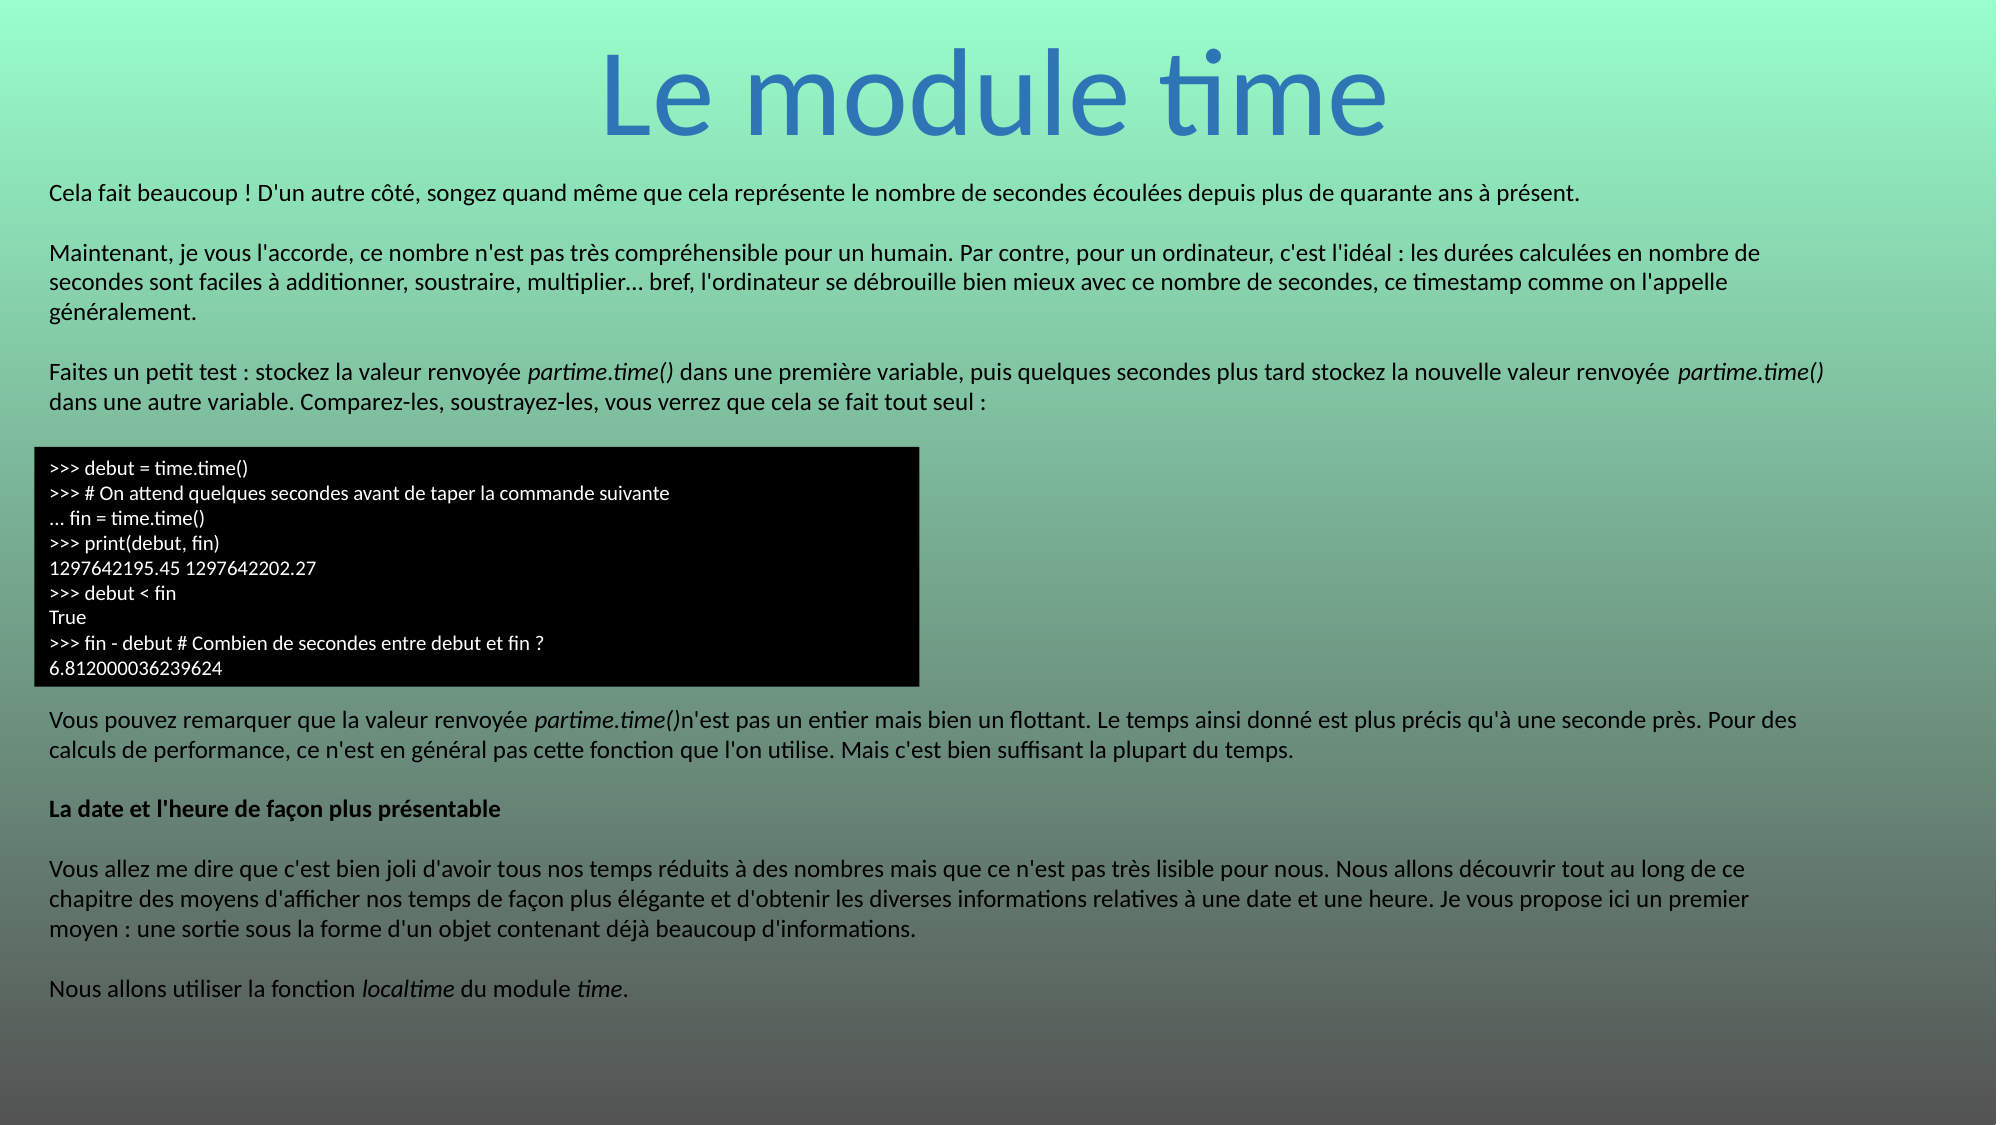

# Le module time

Cela fait beaucoup ! D'un autre côté, songez quand même que cela représente le nombre de secondes écoulées depuis plus de quarante ans à présent.

Maintenant, je vous l'accorde, ce nombre n'est pas très compréhensible pour un humain. Par contre, pour un ordinateur, c'est l'idéal : les durées calculées en nombre de secondes sont faciles à additionner, soustraire, multiplier… bref, l'ordinateur se débrouille bien mieux avec ce nombre de secondes, ce timestamp comme on l'appelle généralement.

Faites un petit test : stockez la valeur renvoyée partime.time() dans une première variable, puis quelques secondes plus tard stockez la nouvelle valeur renvoyée partime.time() dans une autre variable. Comparez-les, soustrayez-les, vous verrez que cela se fait tout seul :
>>> debut = time.time()
>>> # On attend quelques secondes avant de taper la commande suivante
... fin = time.time()
>>> print(debut, fin)
1297642195.45 1297642202.27
>>> debut < fin
True
>>> fin - debut # Combien de secondes entre debut et fin ?
6.812000036239624
Vous pouvez remarquer que la valeur renvoyée partime.time()n'est pas un entier mais bien un flottant. Le temps ainsi donné est plus précis qu'à une seconde près. Pour des calculs de performance, ce n'est en général pas cette fonction que l'on utilise. Mais c'est bien suffisant la plupart du temps.

La date et l'heure de façon plus présentable

Vous allez me dire que c'est bien joli d'avoir tous nos temps réduits à des nombres mais que ce n'est pas très lisible pour nous. Nous allons découvrir tout au long de ce chapitre des moyens d'afficher nos temps de façon plus élégante et d'obtenir les diverses informations relatives à une date et une heure. Je vous propose ici un premier moyen : une sortie sous la forme d'un objet contenant déjà beaucoup d'informations.

Nous allons utiliser la fonction localtime du module time.

428